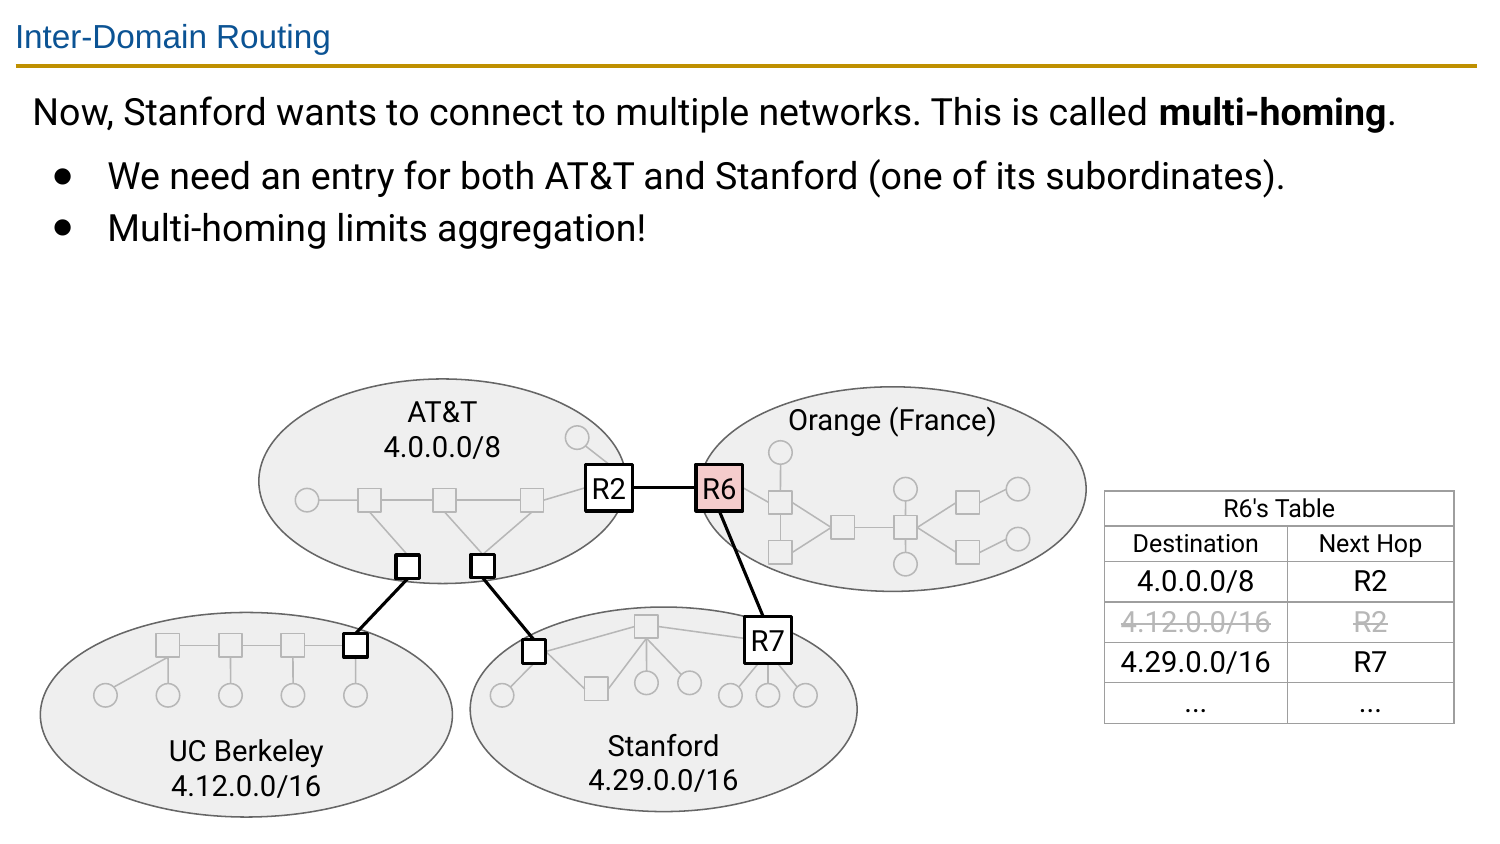

# Inter-Domain Routing
Now, Stanford wants to connect to multiple networks. This is called multi-homing.
We need an entry for both AT&T and Stanford (one of its subordinates).
Multi-homing limits aggregation!
AT&T
4.0.0.0/8

Orange (France)

R2
R6

| R6's Table |  |
| --- | --- |
| Destination | Next Hop |
| 4.0.0.0/8 | R2 |
| 4.12.0.0/16 | R2 |
| 4.29.0.0/16 | R7 |
| ... | ... |

Stanford
4.29.0.0/16

UC Berkeley
4.12.0.0/16

R7